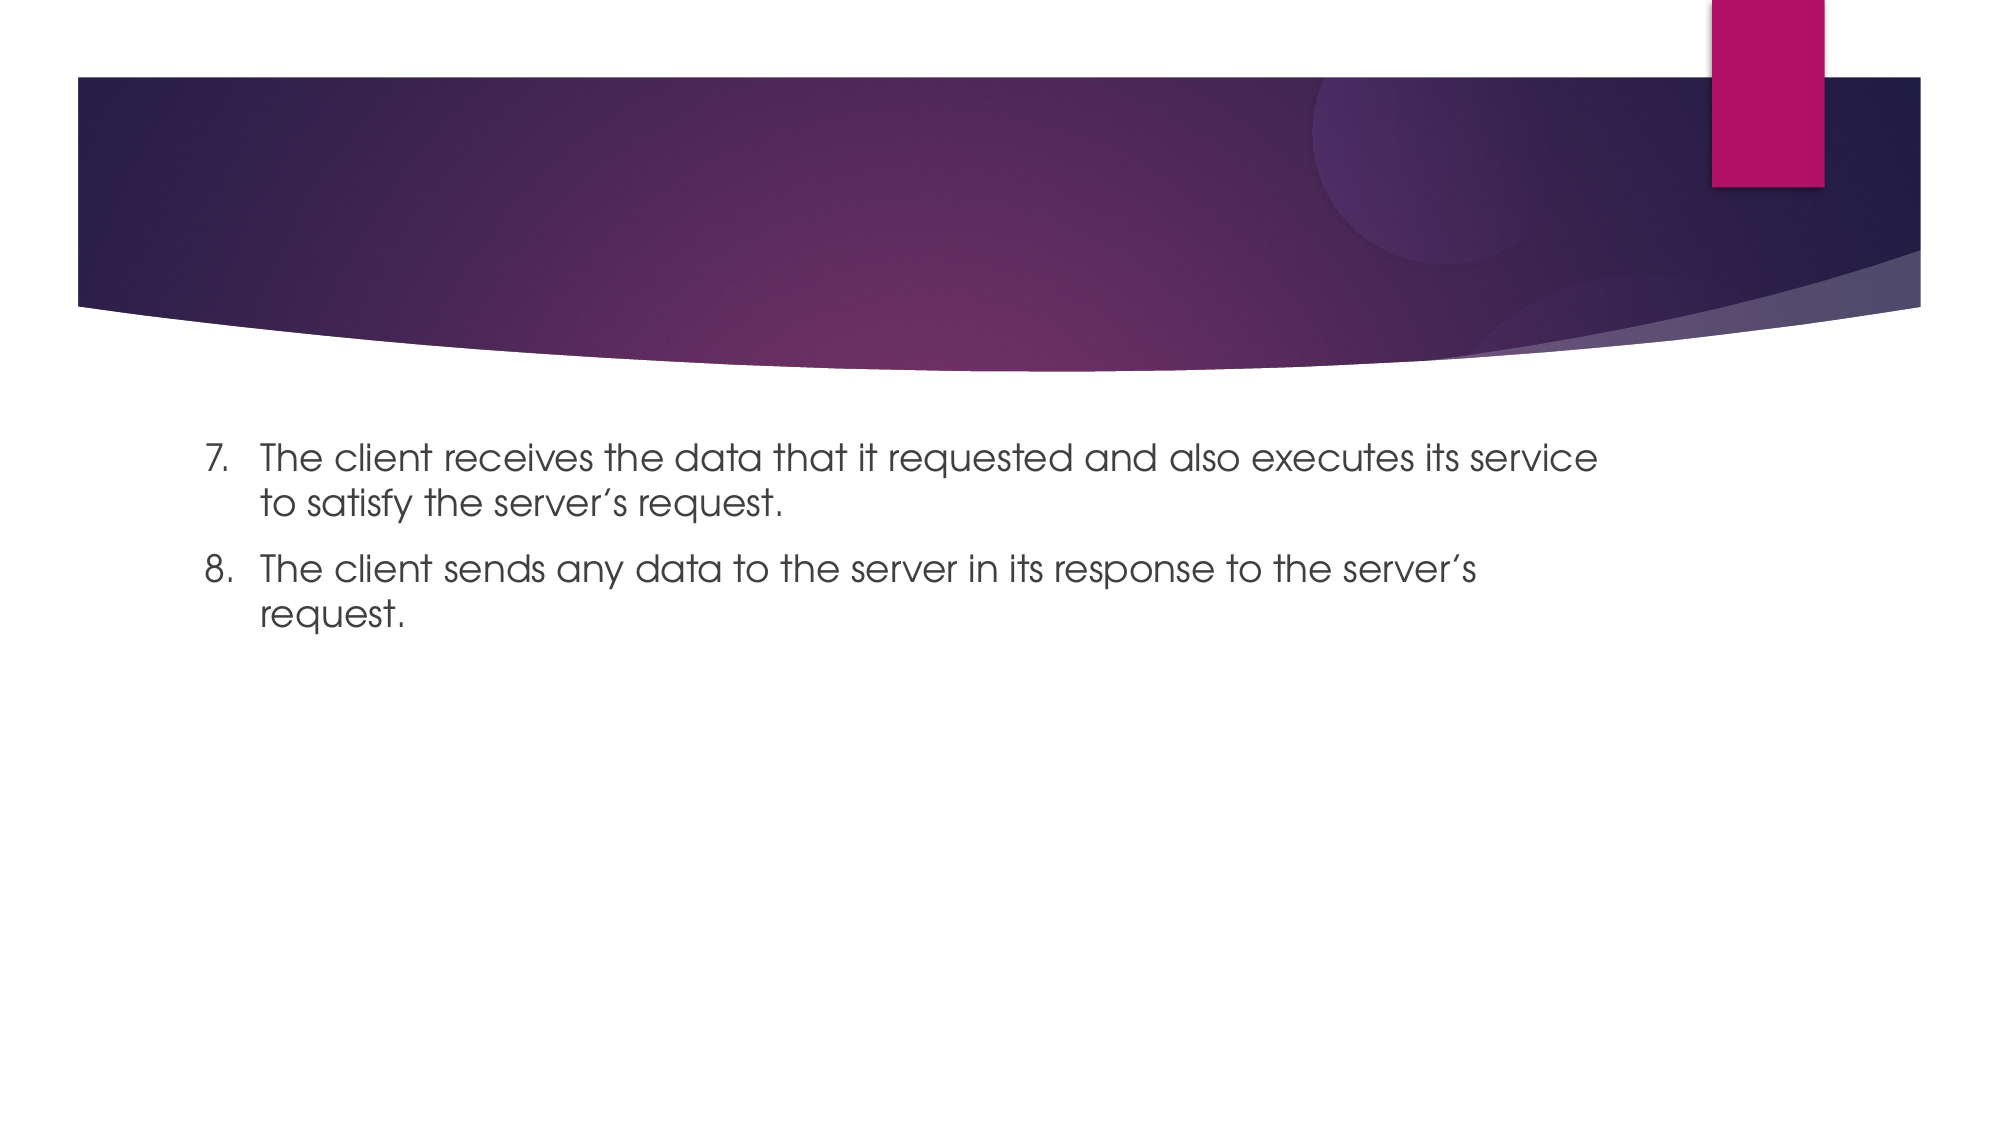

7.	The client receives the data that it requested and also executes its service to satisfy the server’s request.
8.	The client sends any data to the server in its response to the server’s request.